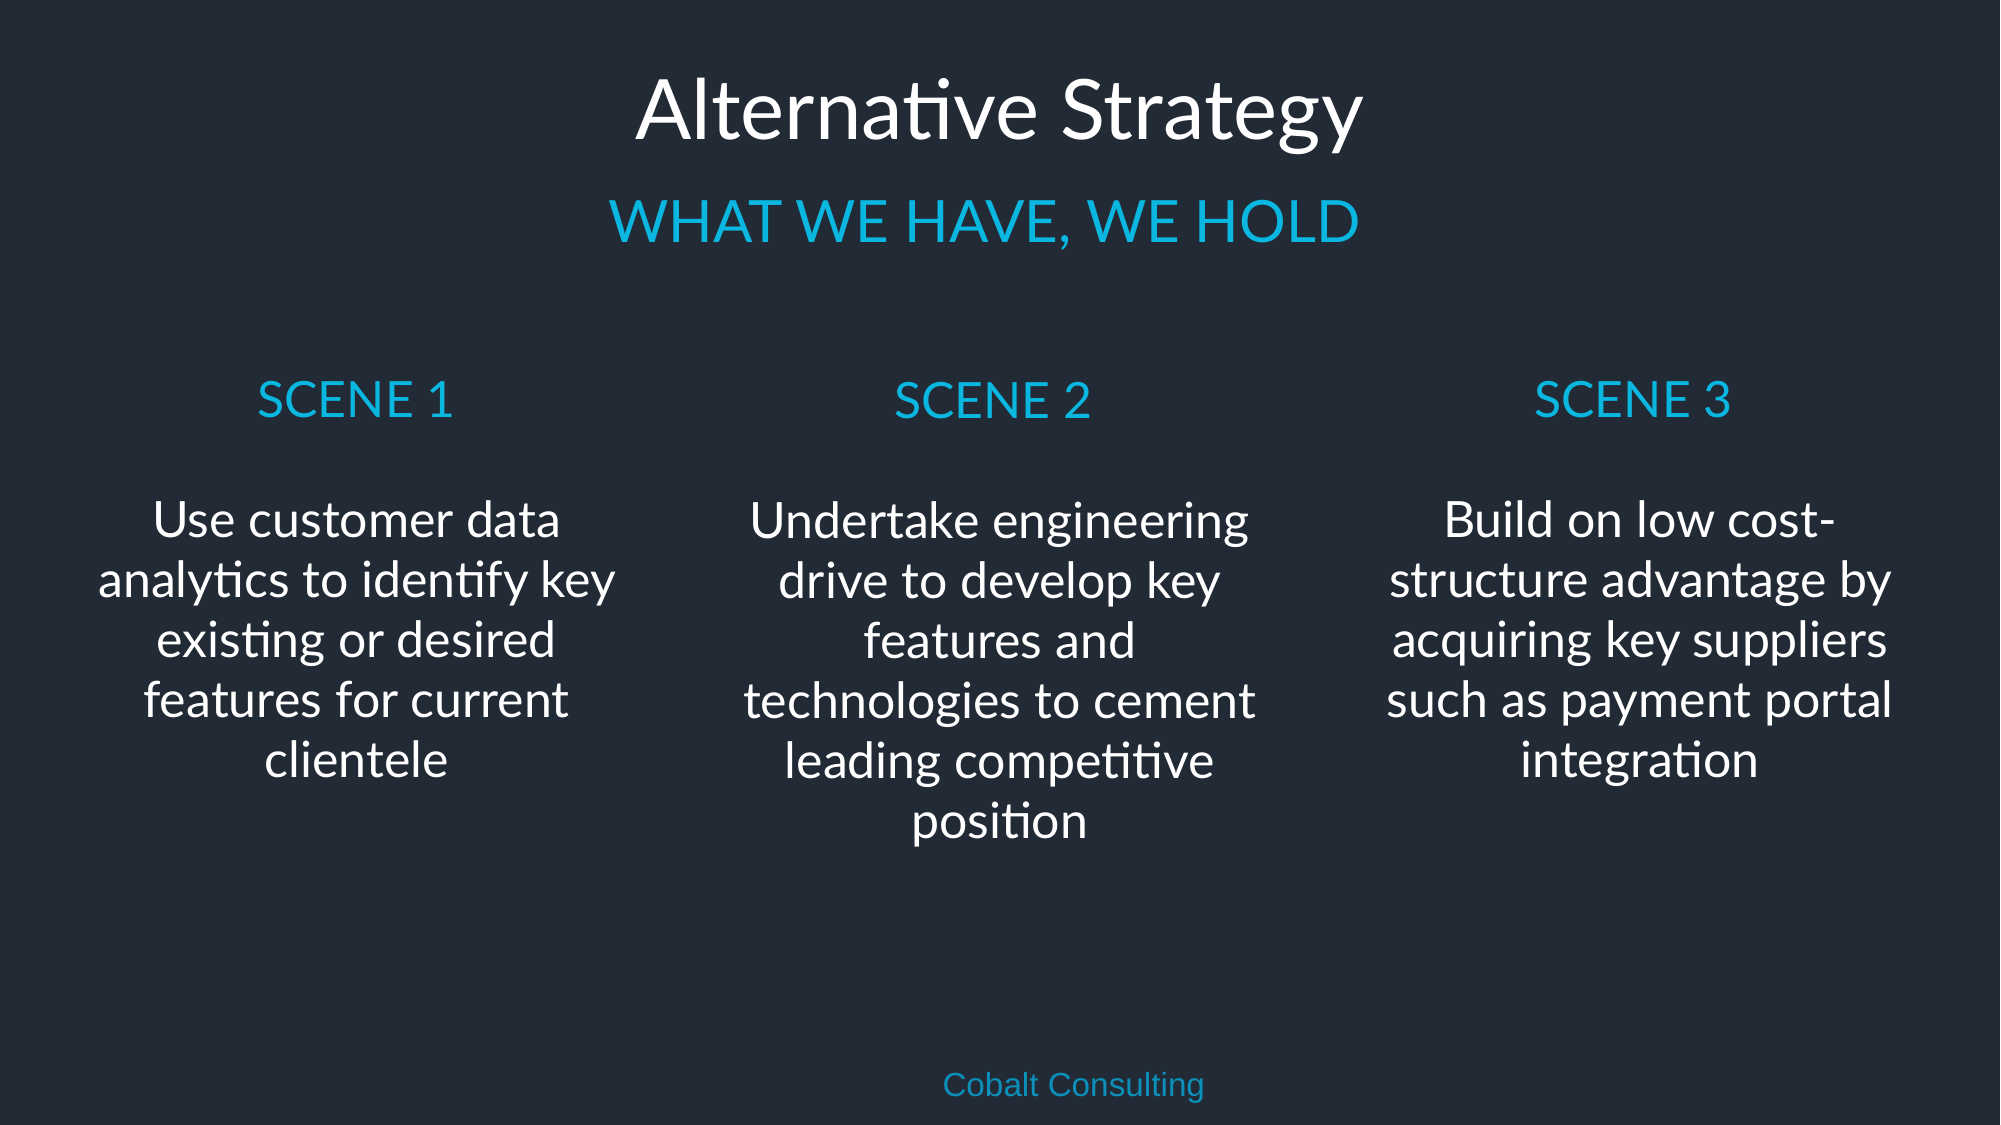

Alternative Strategy
WHAT WE HAVE, WE HOLD
SCENE 1

Use customer data analytics to identify key existing or desired features for current clientele
SCENE 3

Build on low cost-structure advantage by acquiring key suppliers such as payment portal integration

SCENE 2

Undertake engineering drive to develop key features and technologies to cement leading competitive position

	Cobalt Consulting